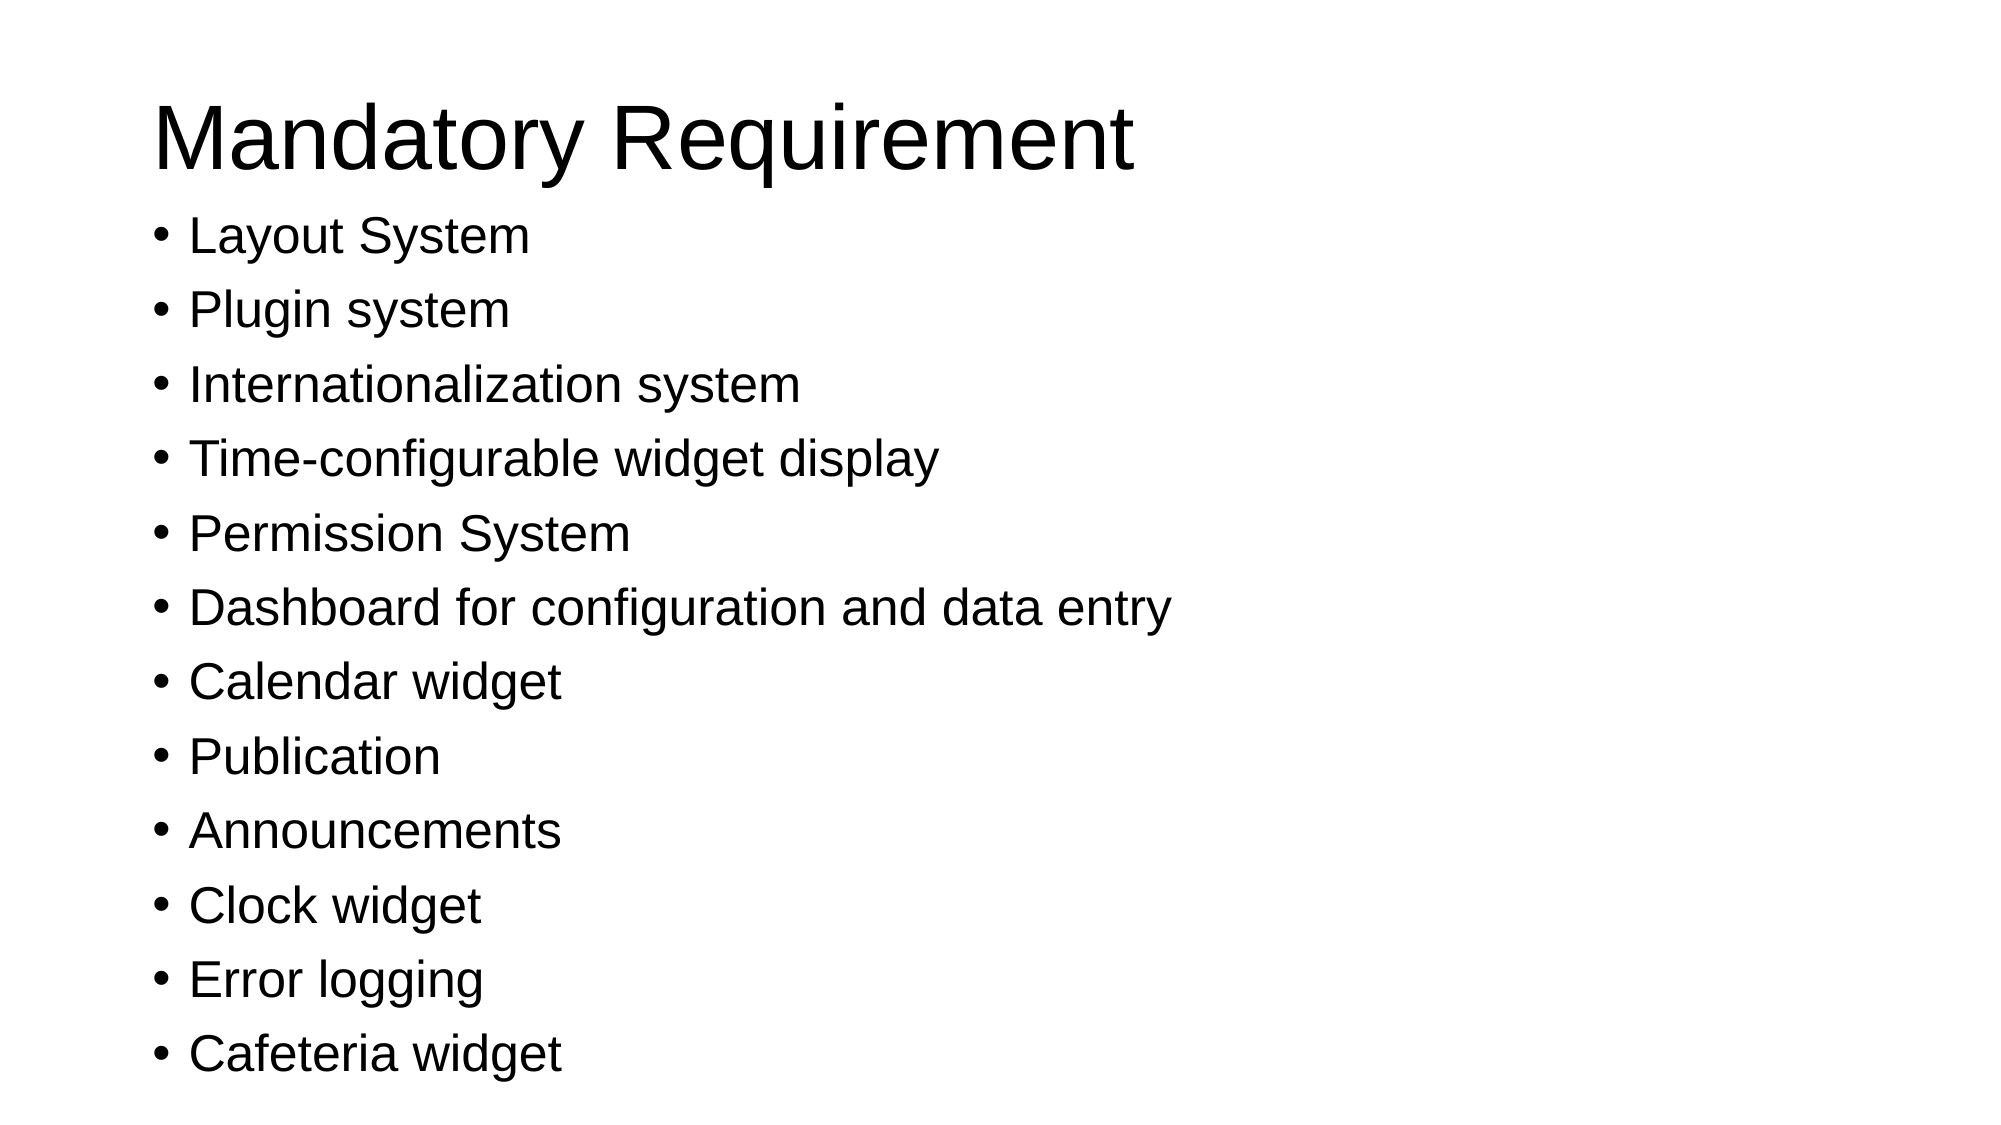

# Mandatory Requirement
Layout System
Plugin system
Internationalization system
Time-configurable widget display
Permission System
Dashboard for configuration and data entry
Calendar widget
Publication
Announcements
Clock widget
Error logging
Cafeteria widget